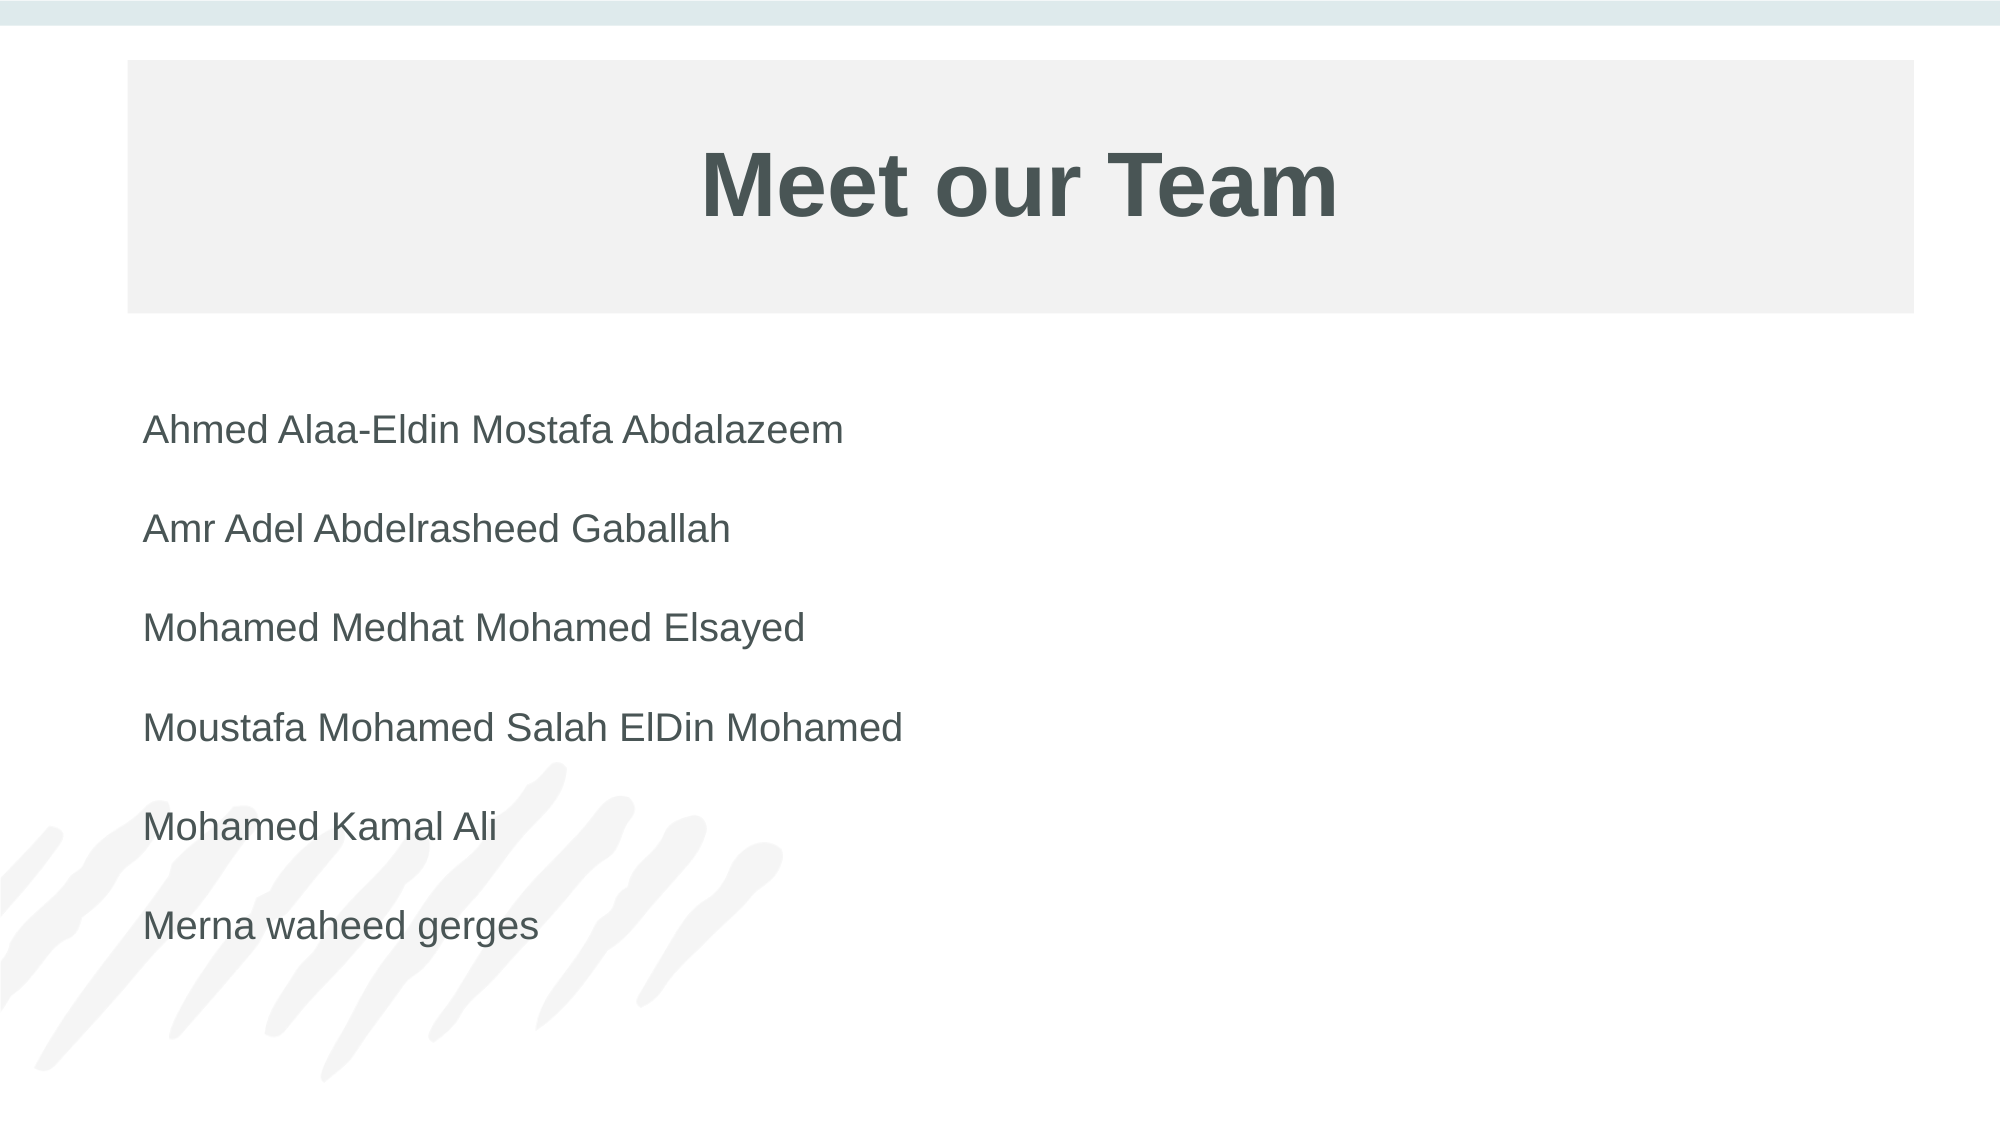

# Meet our Team

Ahmed Alaa-Eldin Mostafa Abdalazeem
Amr Adel Abdelrasheed Gaballah
Mohamed Medhat Mohamed Elsayed
Moustafa Mohamed Salah ElDin Mohamed
Mohamed Kamal Ali
Merna waheed gerges